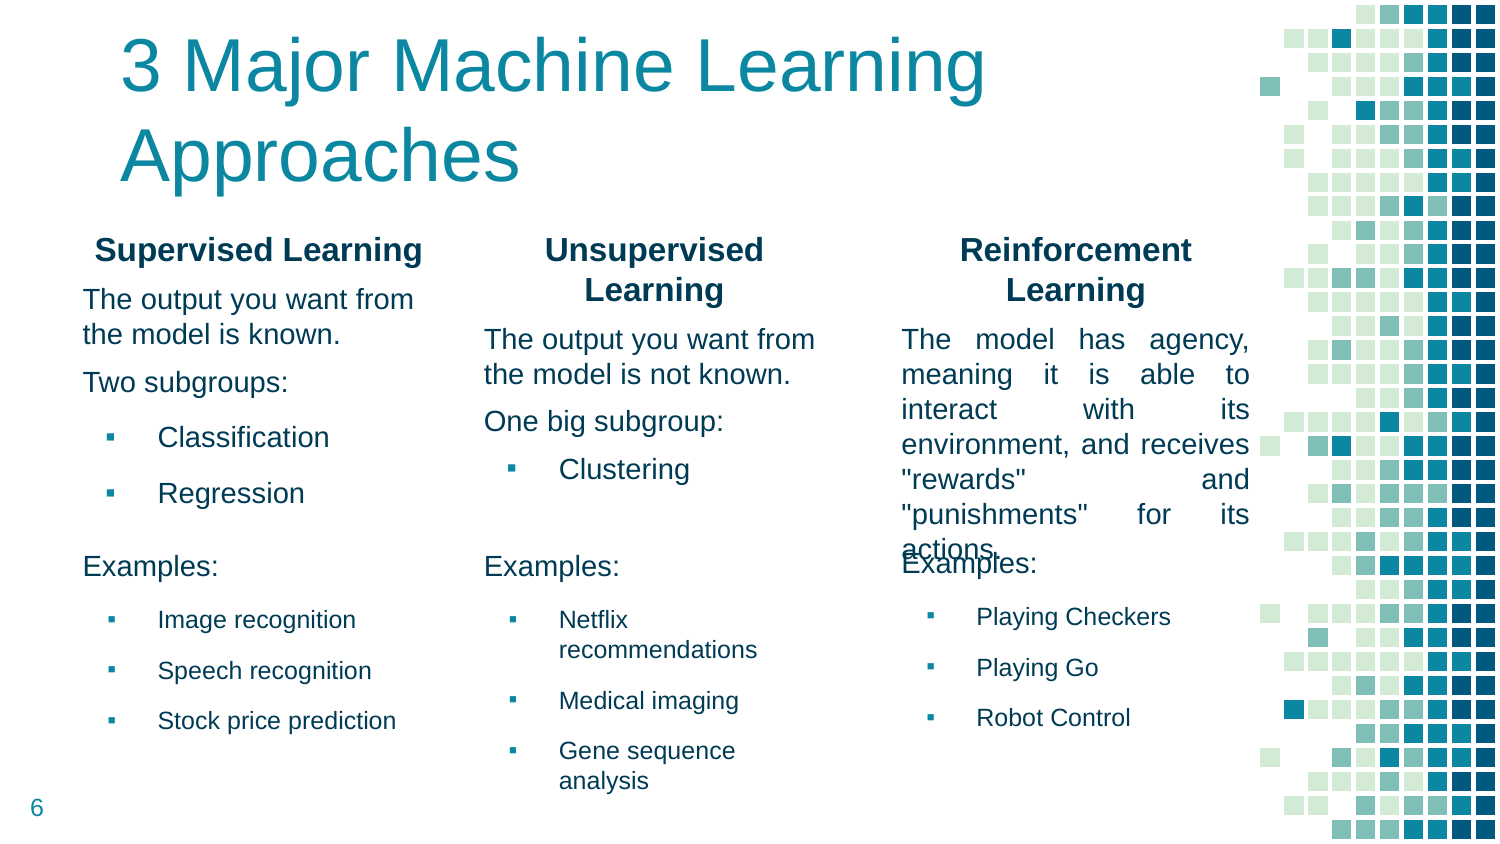

# 3 Major Machine Learning Approaches
Supervised Learning
The output you want from the model is known.
Two subgroups:
Classification
Regression
Unsupervised Learning
The output you want from the model is not known.
One big subgroup:
Clustering
Reinforcement Learning
The model has agency, meaning it is able to interact with its environment, and receives "rewards" and "punishments" for its actions.
Examples:
Playing Checkers
Playing Go
Robot Control
Examples:
Image recognition
Speech recognition
Stock price prediction
Examples:
Netflix recommendations
Medical imaging
Gene sequence analysis
6